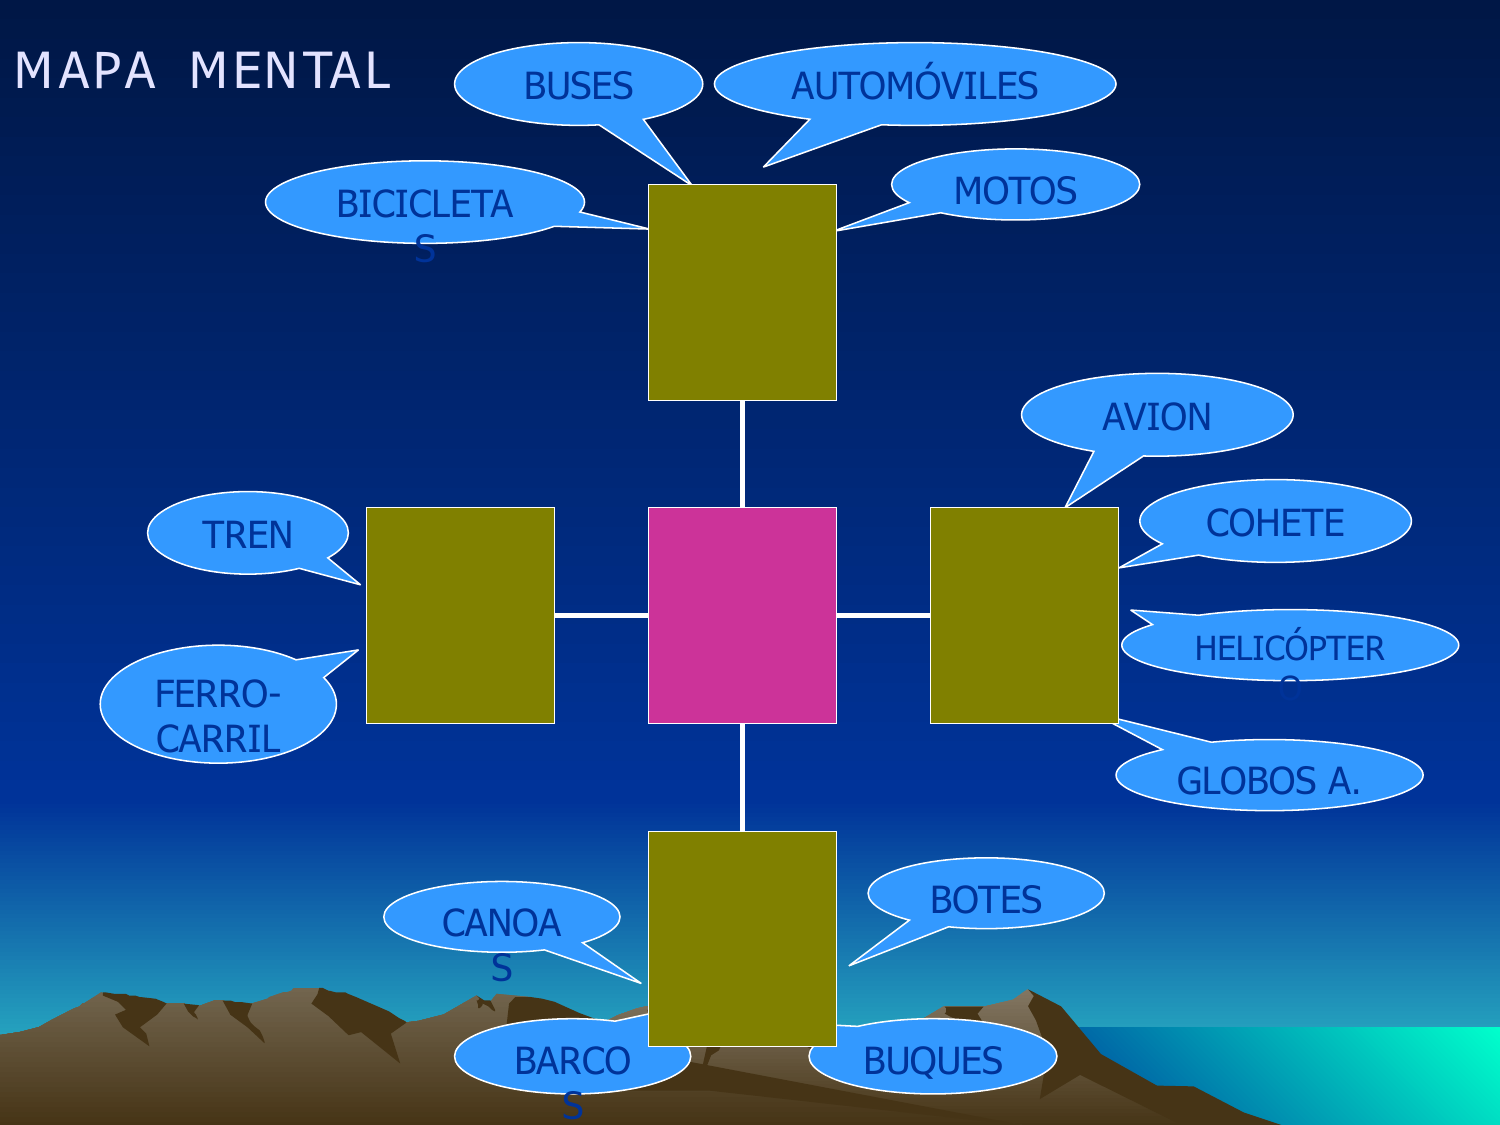

MAPA  MENTAL
BUSES
AUTOMÓVILES
MOTOS
BICICLETAS
AVION
COHETE
TREN
HELICÓPTERO
FERRO-
CARRIL
GLOBOS A.
BOTES
CANOAS
BARCOS
BUQUES